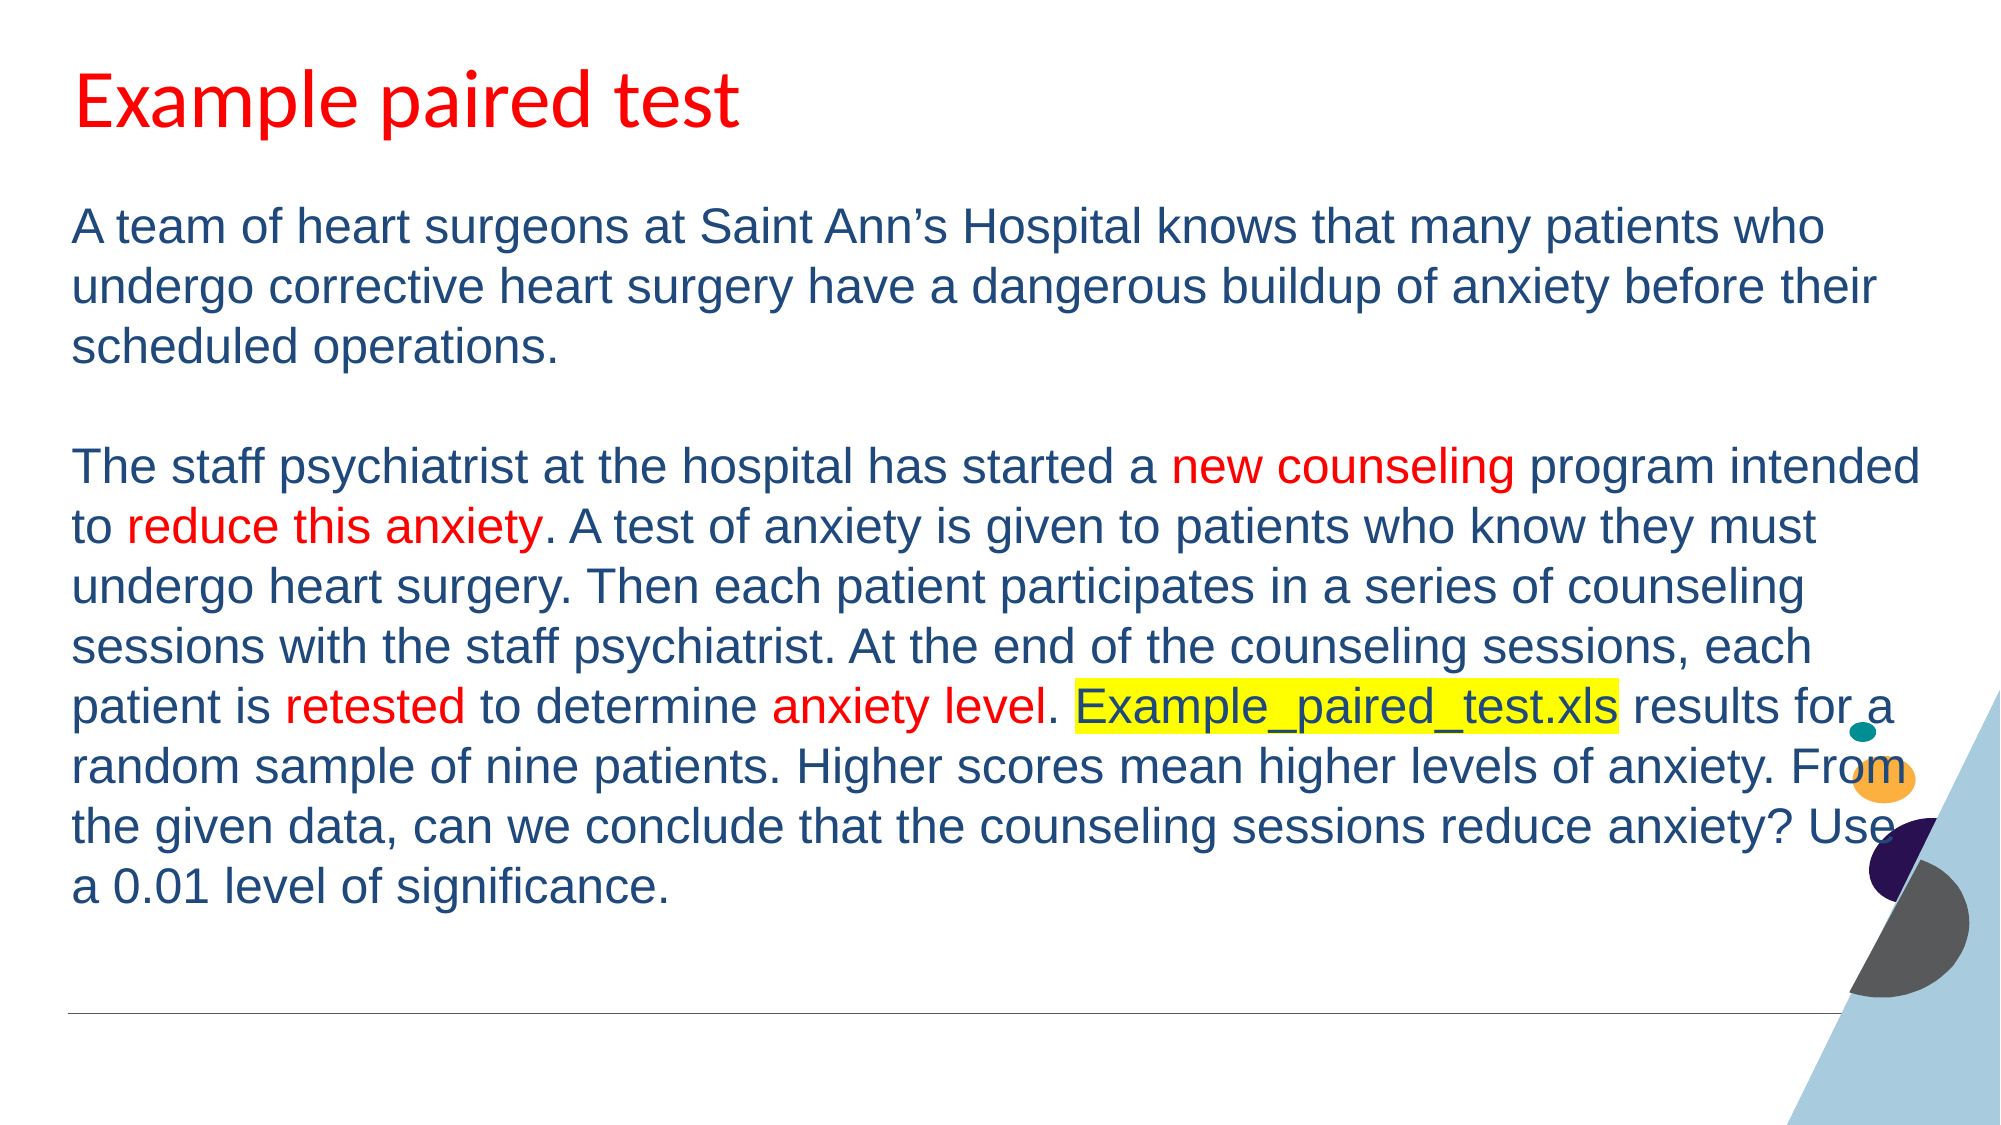

Example paired test
A team of heart surgeons at Saint Ann’s Hospital knows that many patients who undergo corrective heart surgery have a dangerous buildup of anxiety before their scheduled operations.

The staff psychiatrist at the hospital has started a new counseling program intended to reduce this anxiety. A test of anxiety is given to patients who know they must undergo heart surgery. Then each patient participates in a series of counseling sessions with the staff psychiatrist. At the end of the counseling sessions, each patient is retested to determine anxiety level. Example_paired_test.xls results for a random sample of nine patients. Higher scores mean higher levels of anxiety. From the given data, can we conclude that the counseling sessions reduce anxiety? Use a 0.01 level of significance.